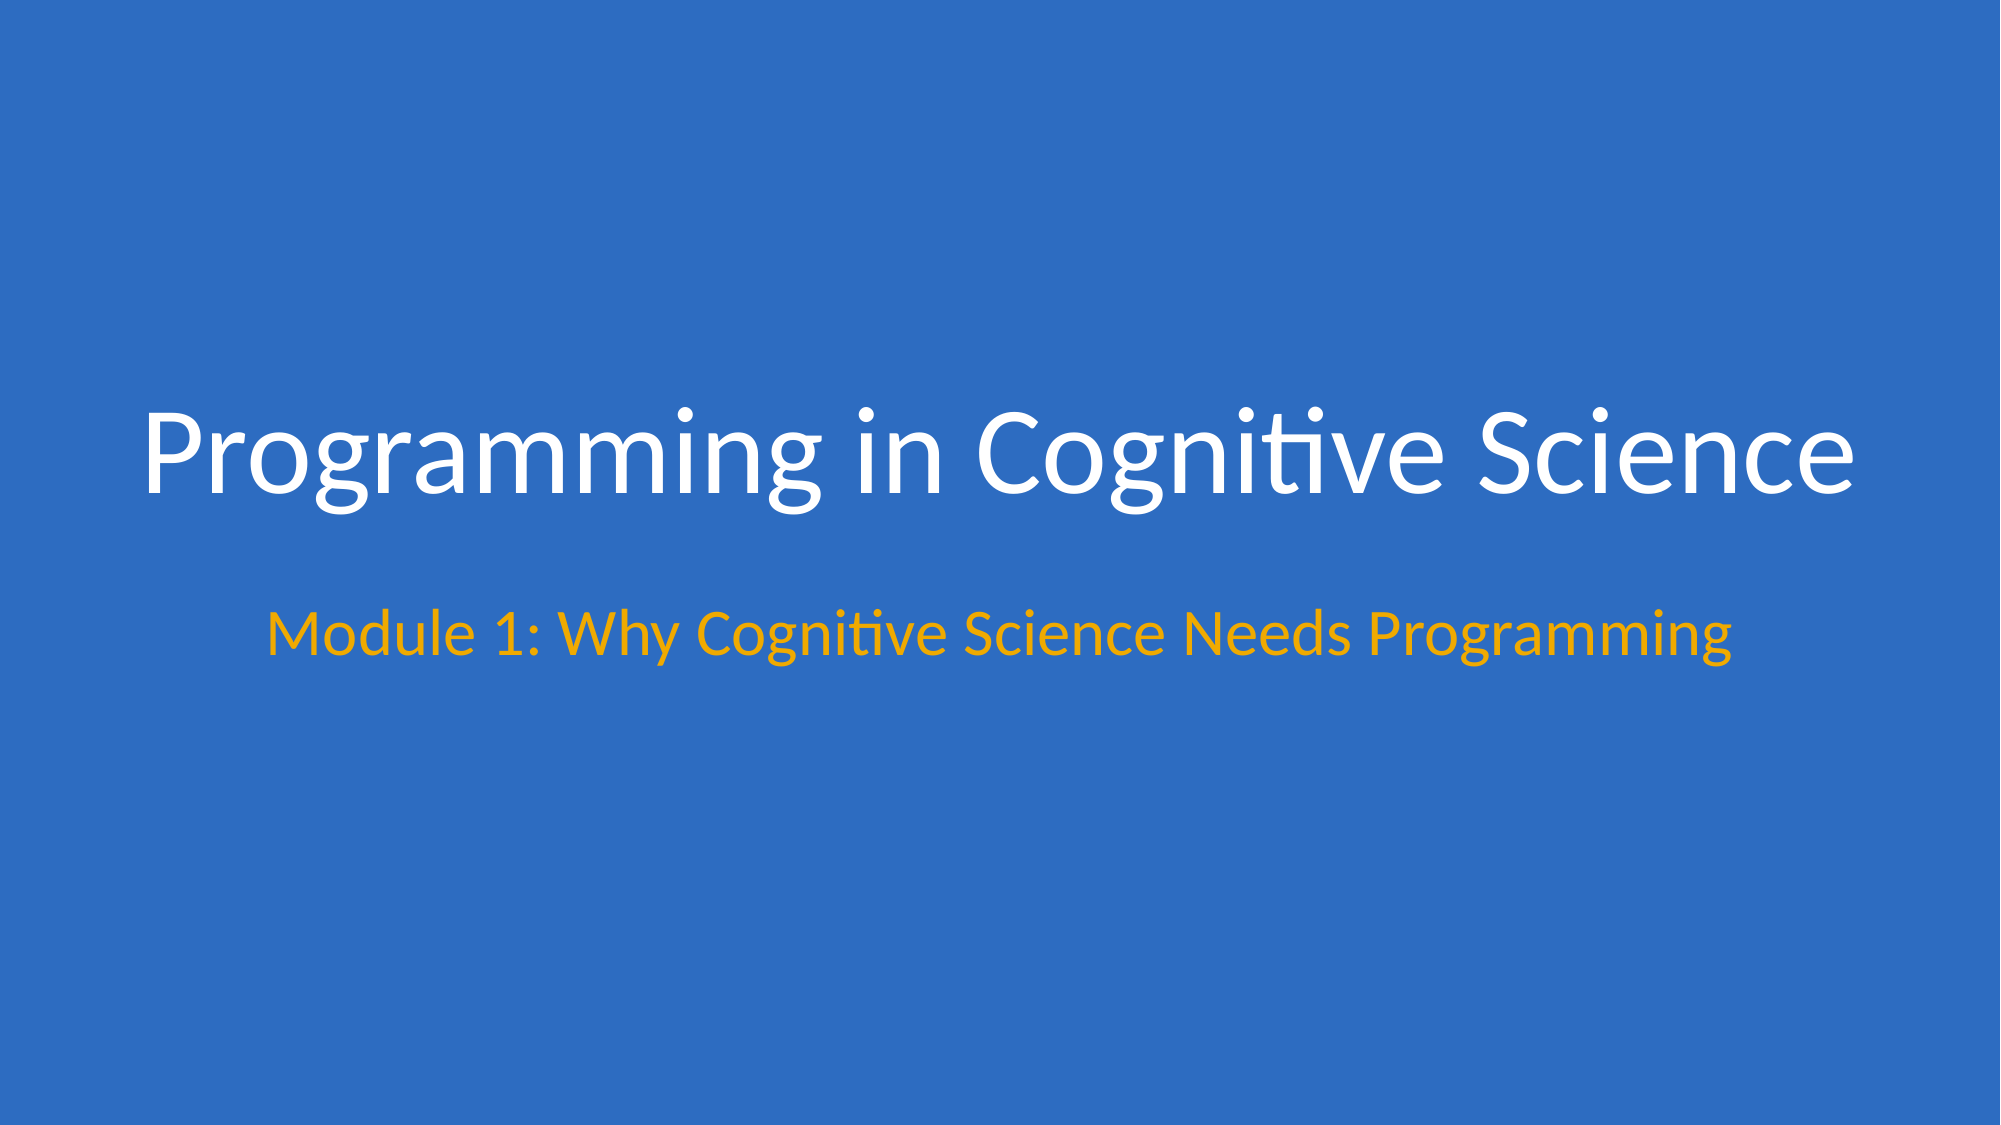

# Programming in Cognitive Science
Module 1: Why Cognitive Science Needs Programming